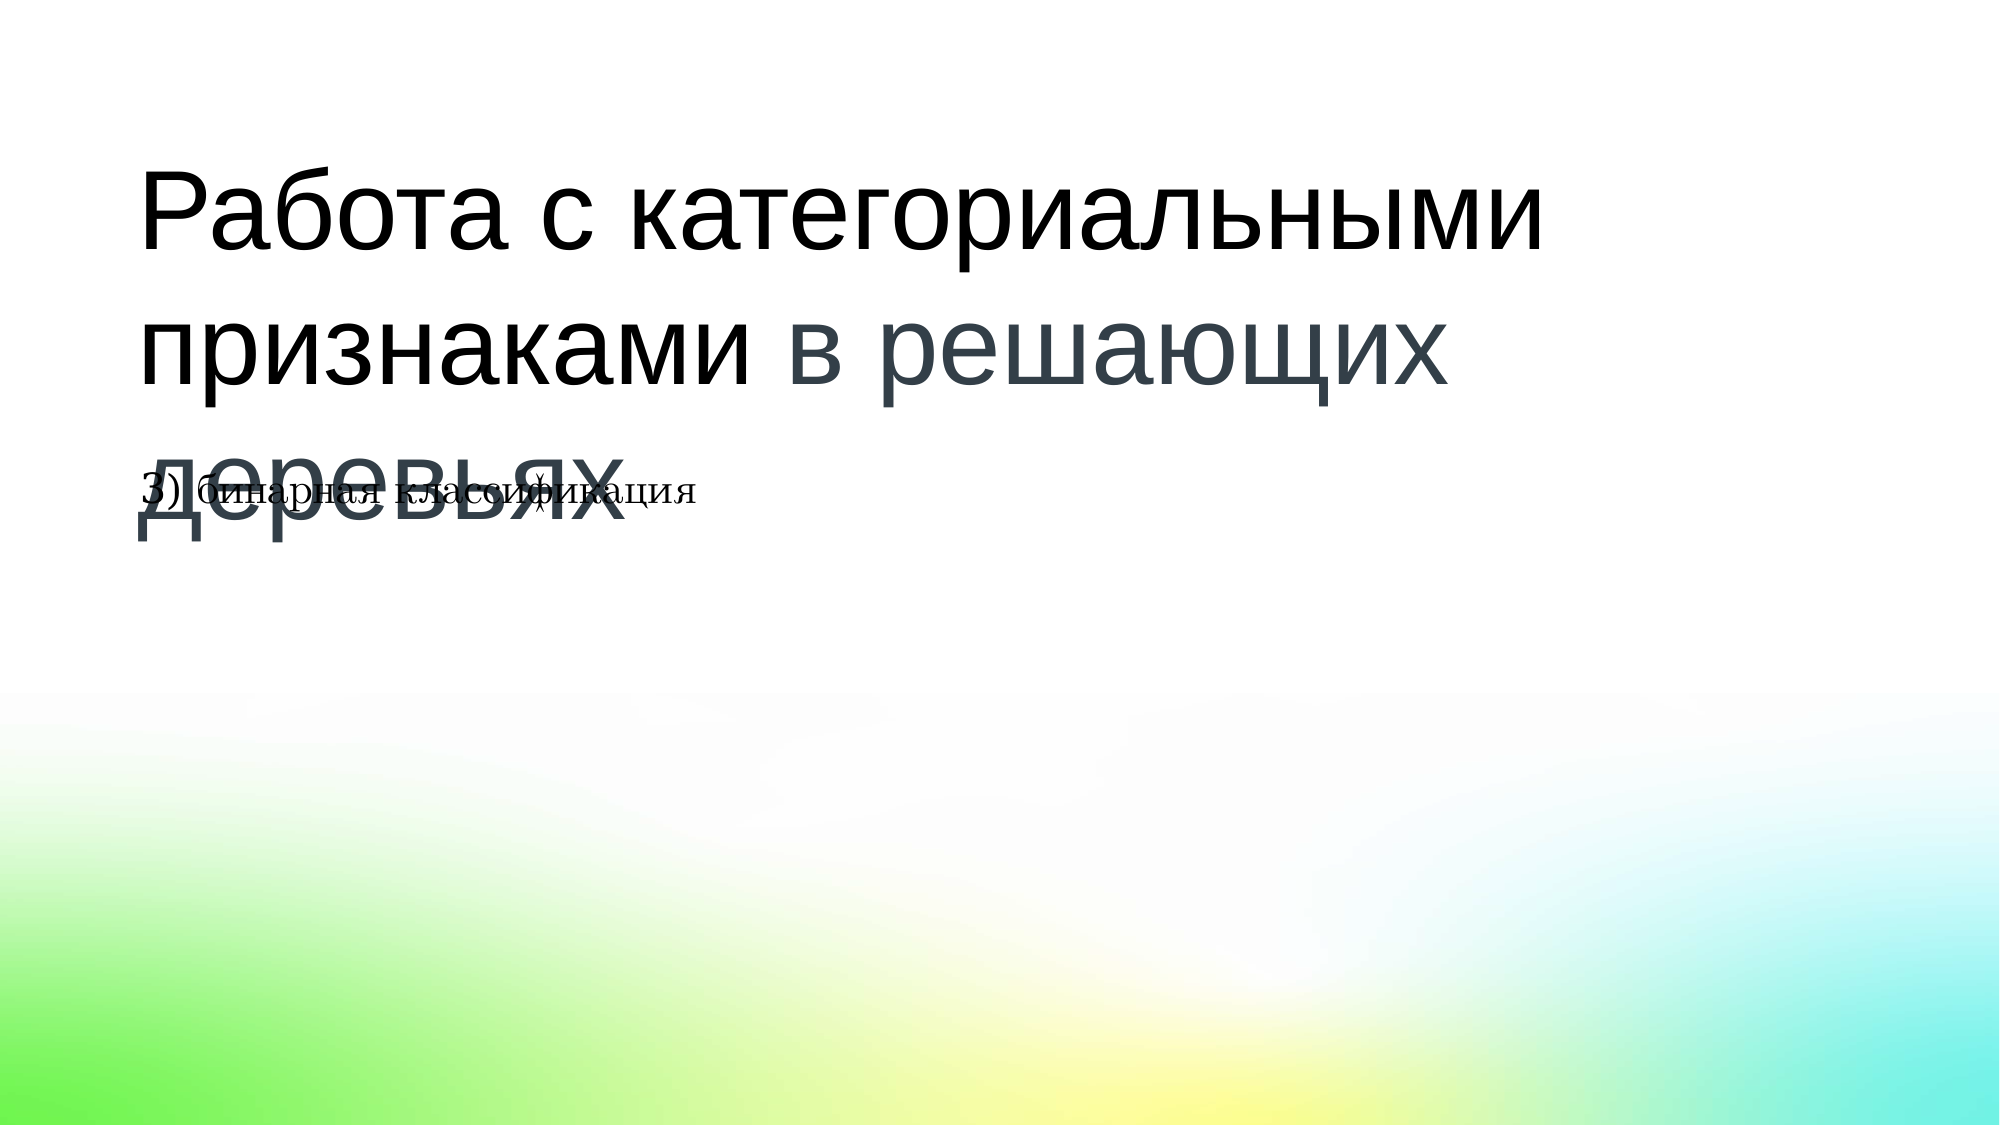

Работа с категориальными признаками в решающих деревьях

3) бинарная классификация